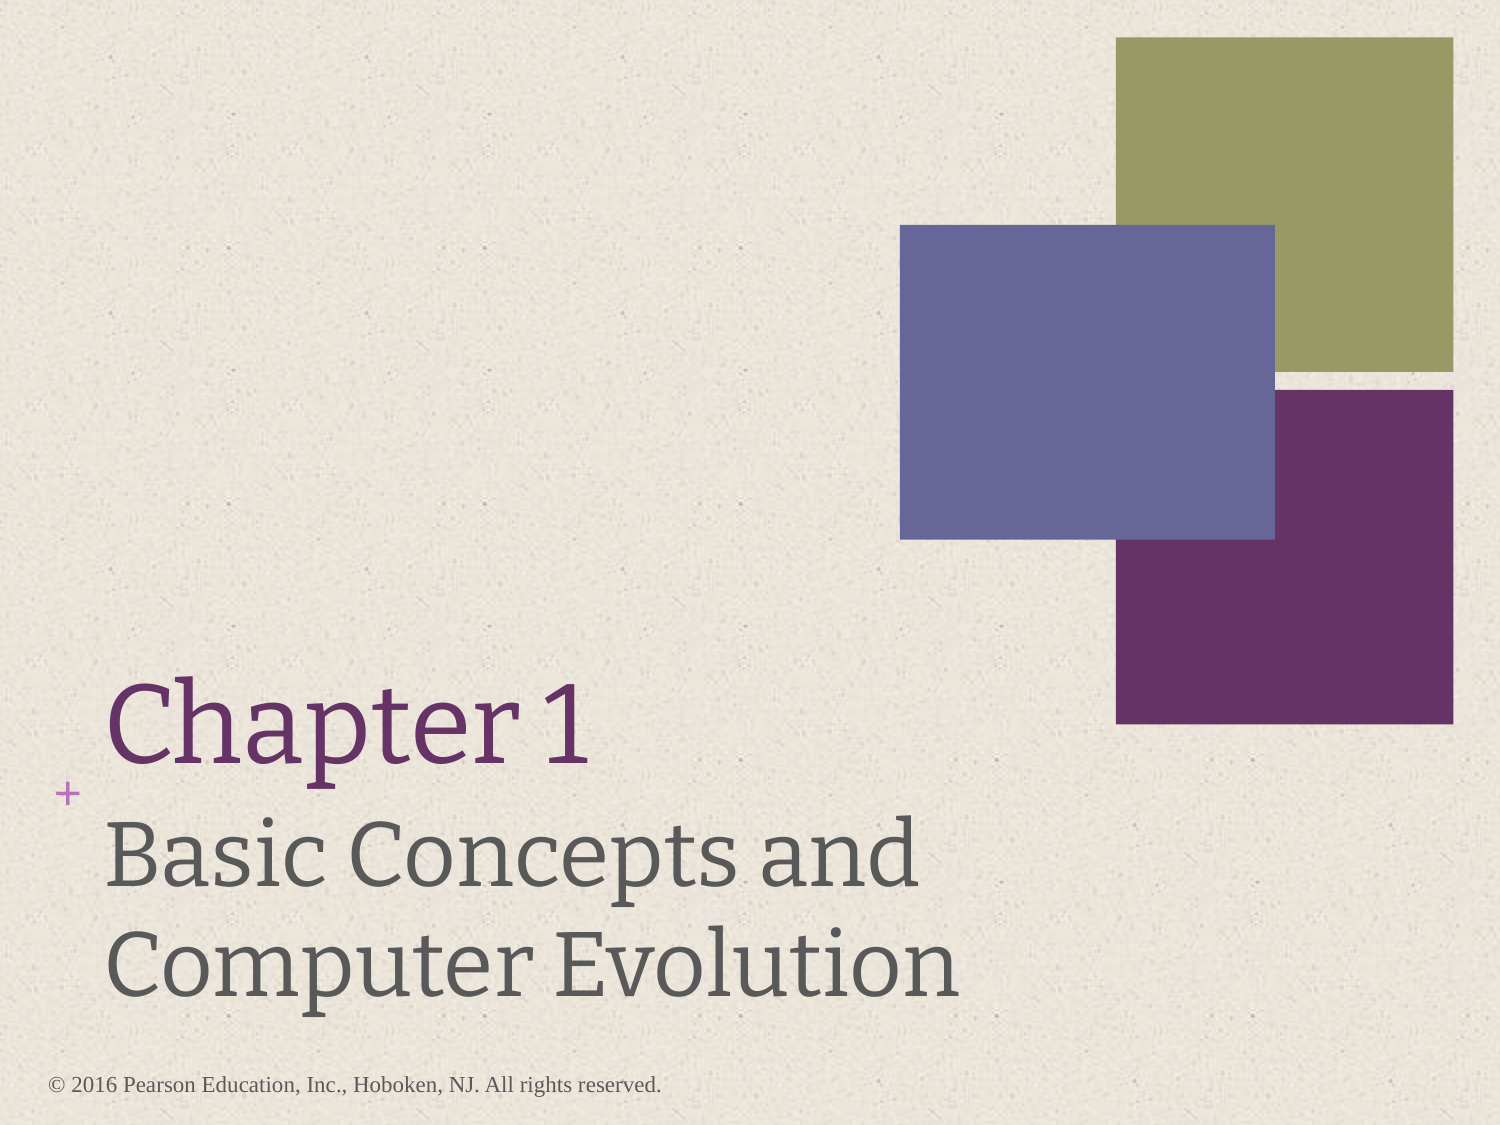

2

# Chapter 1
Basic Concepts and Computer Evolution
© 2016 Pearson Education, Inc., Hoboken, NJ. All rights reserved.